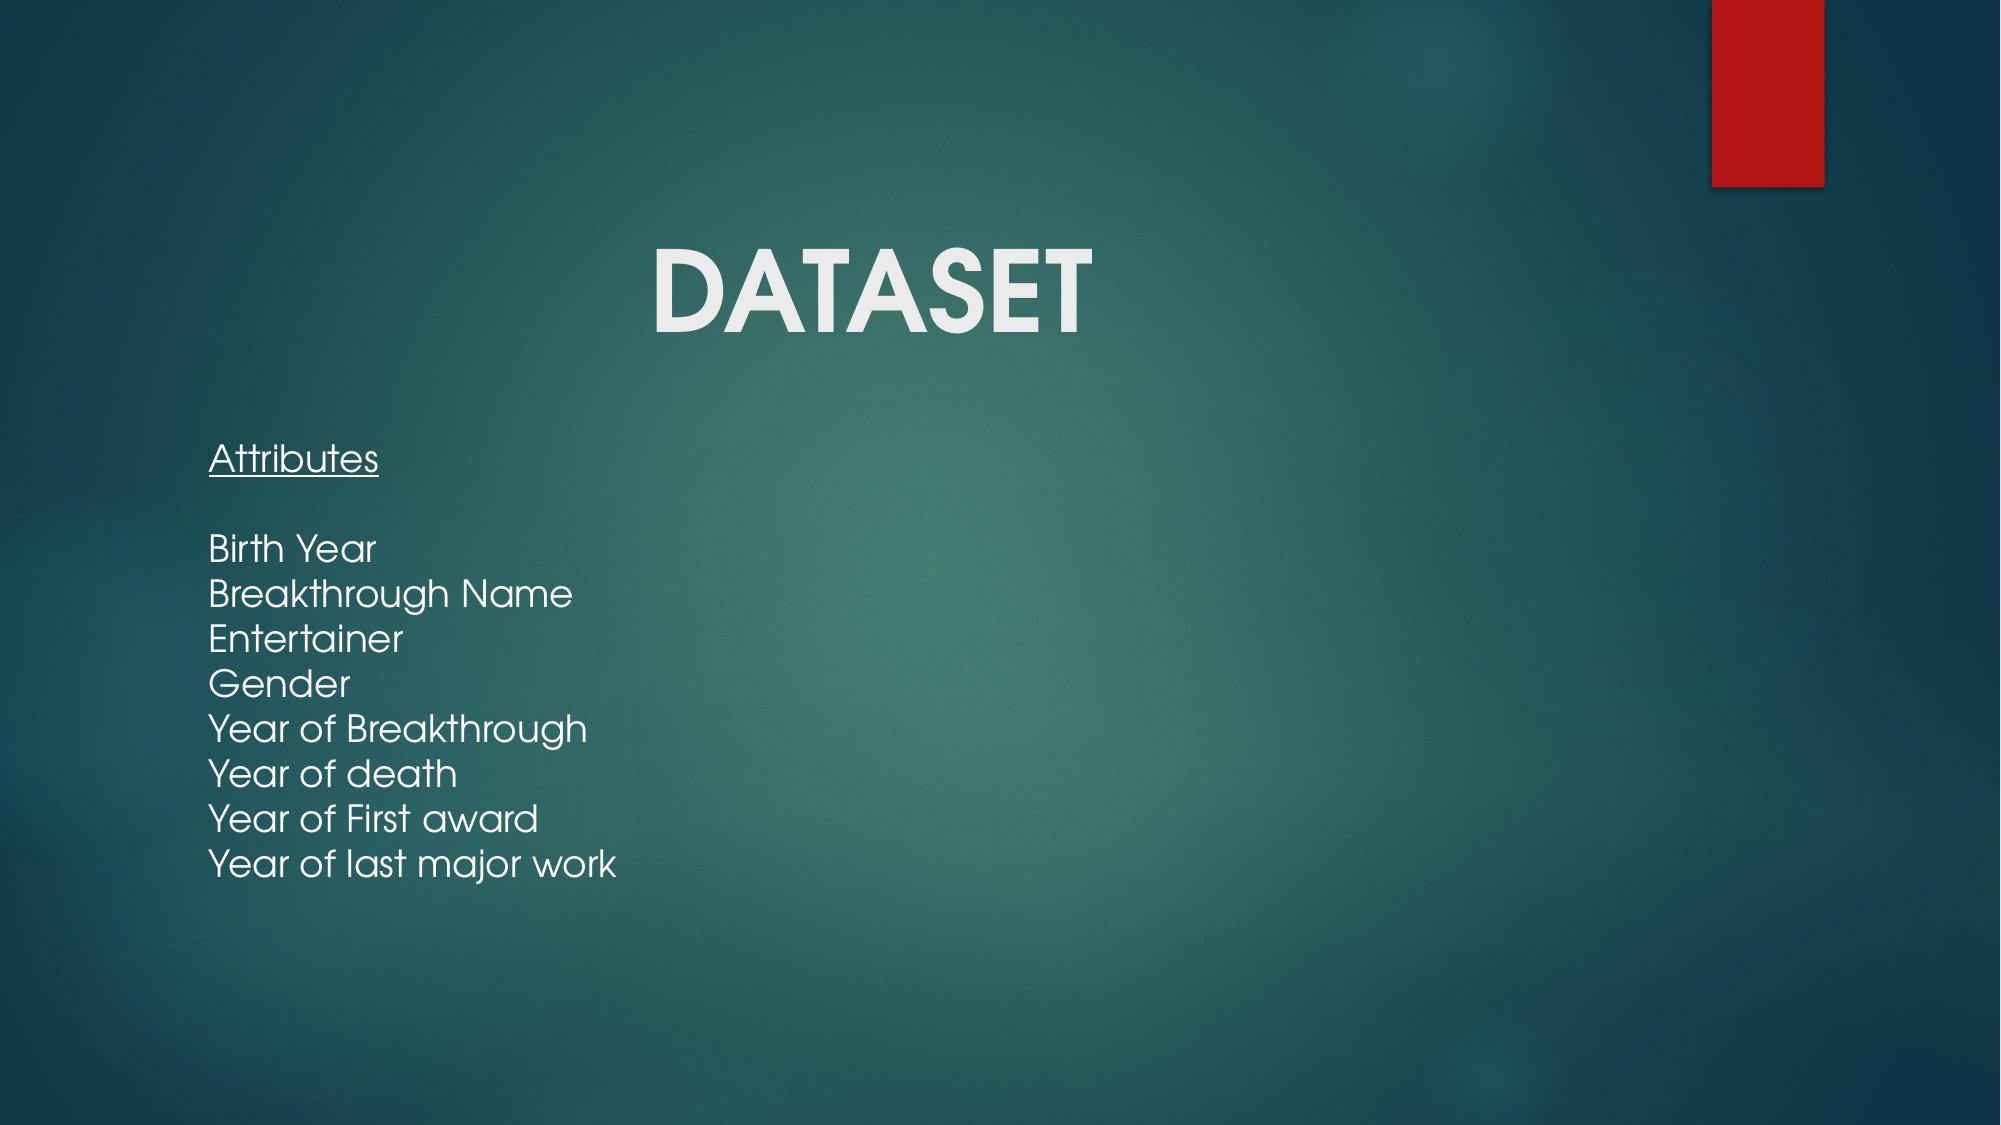

# DATASET
Attributes

Birth Year
Breakthrough Name
Entertainer
Gender
Year of Breakthrough
Year of death
Year of First award
Year of last major work